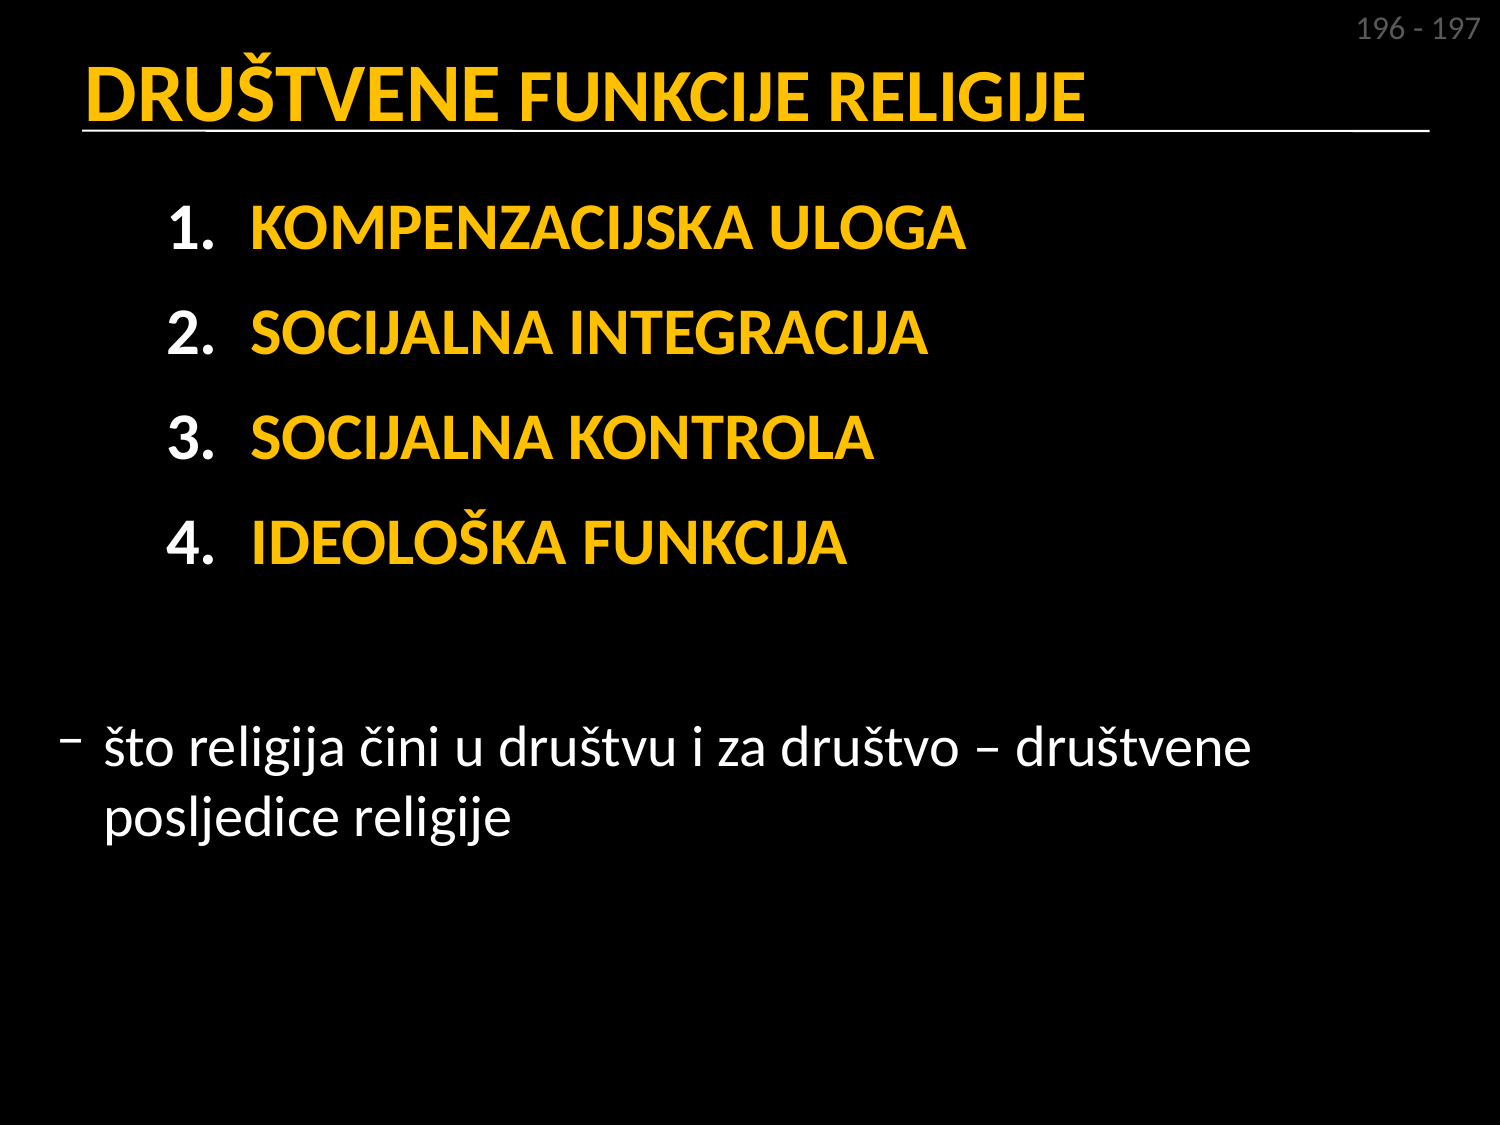

196 - 197
DRUŠTVENE FUNKCIJE RELIGIJE
KOMPENZACIJSKA ULOGA
SOCIJALNA INTEGRACIJA
SOCIJALNA KONTROLA
IDEOLOŠKA FUNKCIJA

što religija čini u društvu i za društvo – društvene posljedice religije